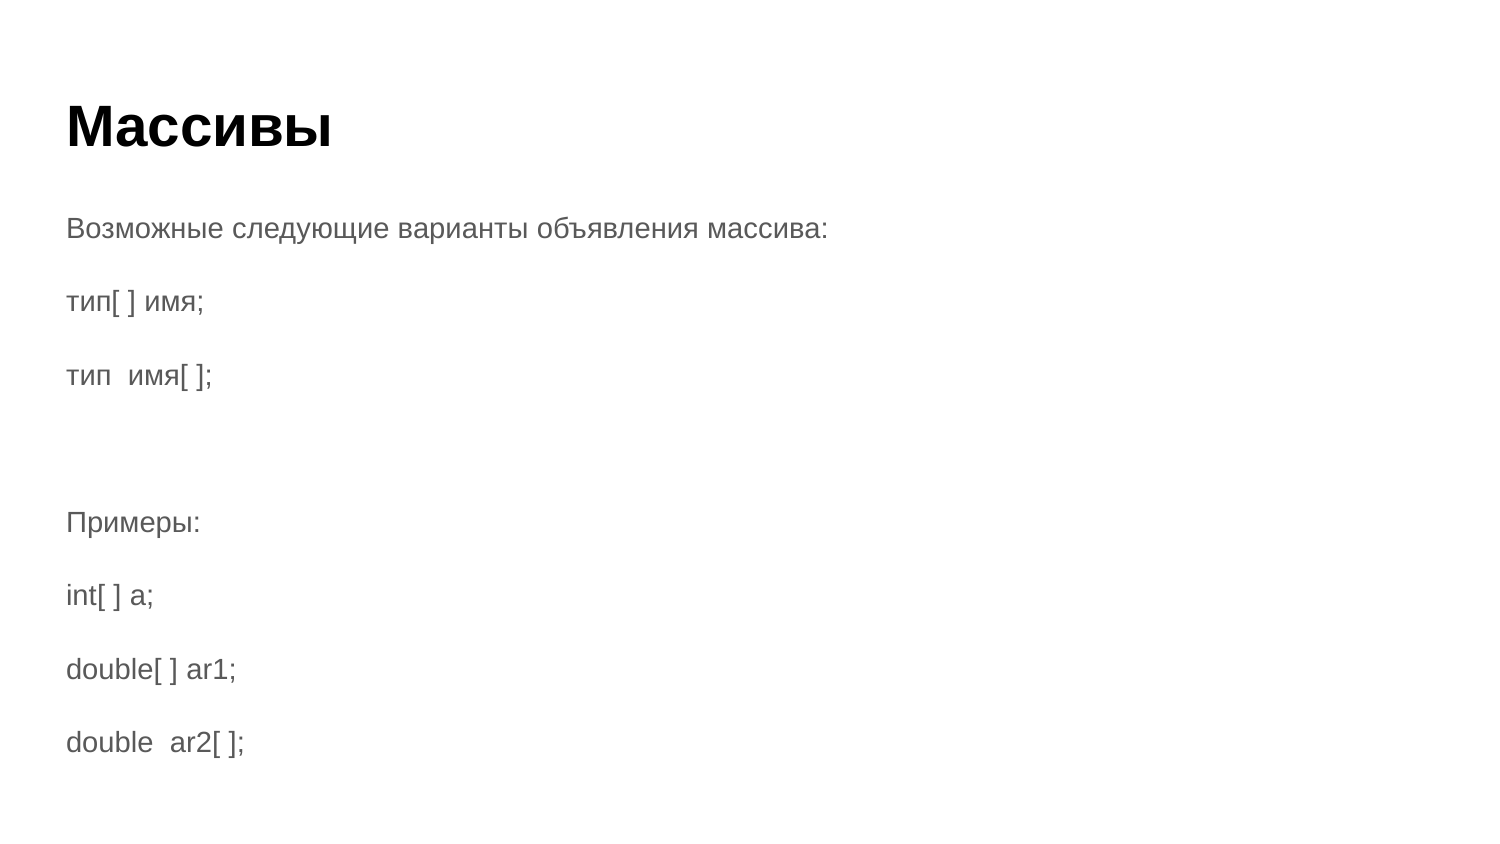

# Массивы
Возможные следующие варианты объявления массива:
тип[ ] имя;
тип  имя[ ];

Примеры:
int[ ] a;
double[ ] ar1;
double  ar2[ ];